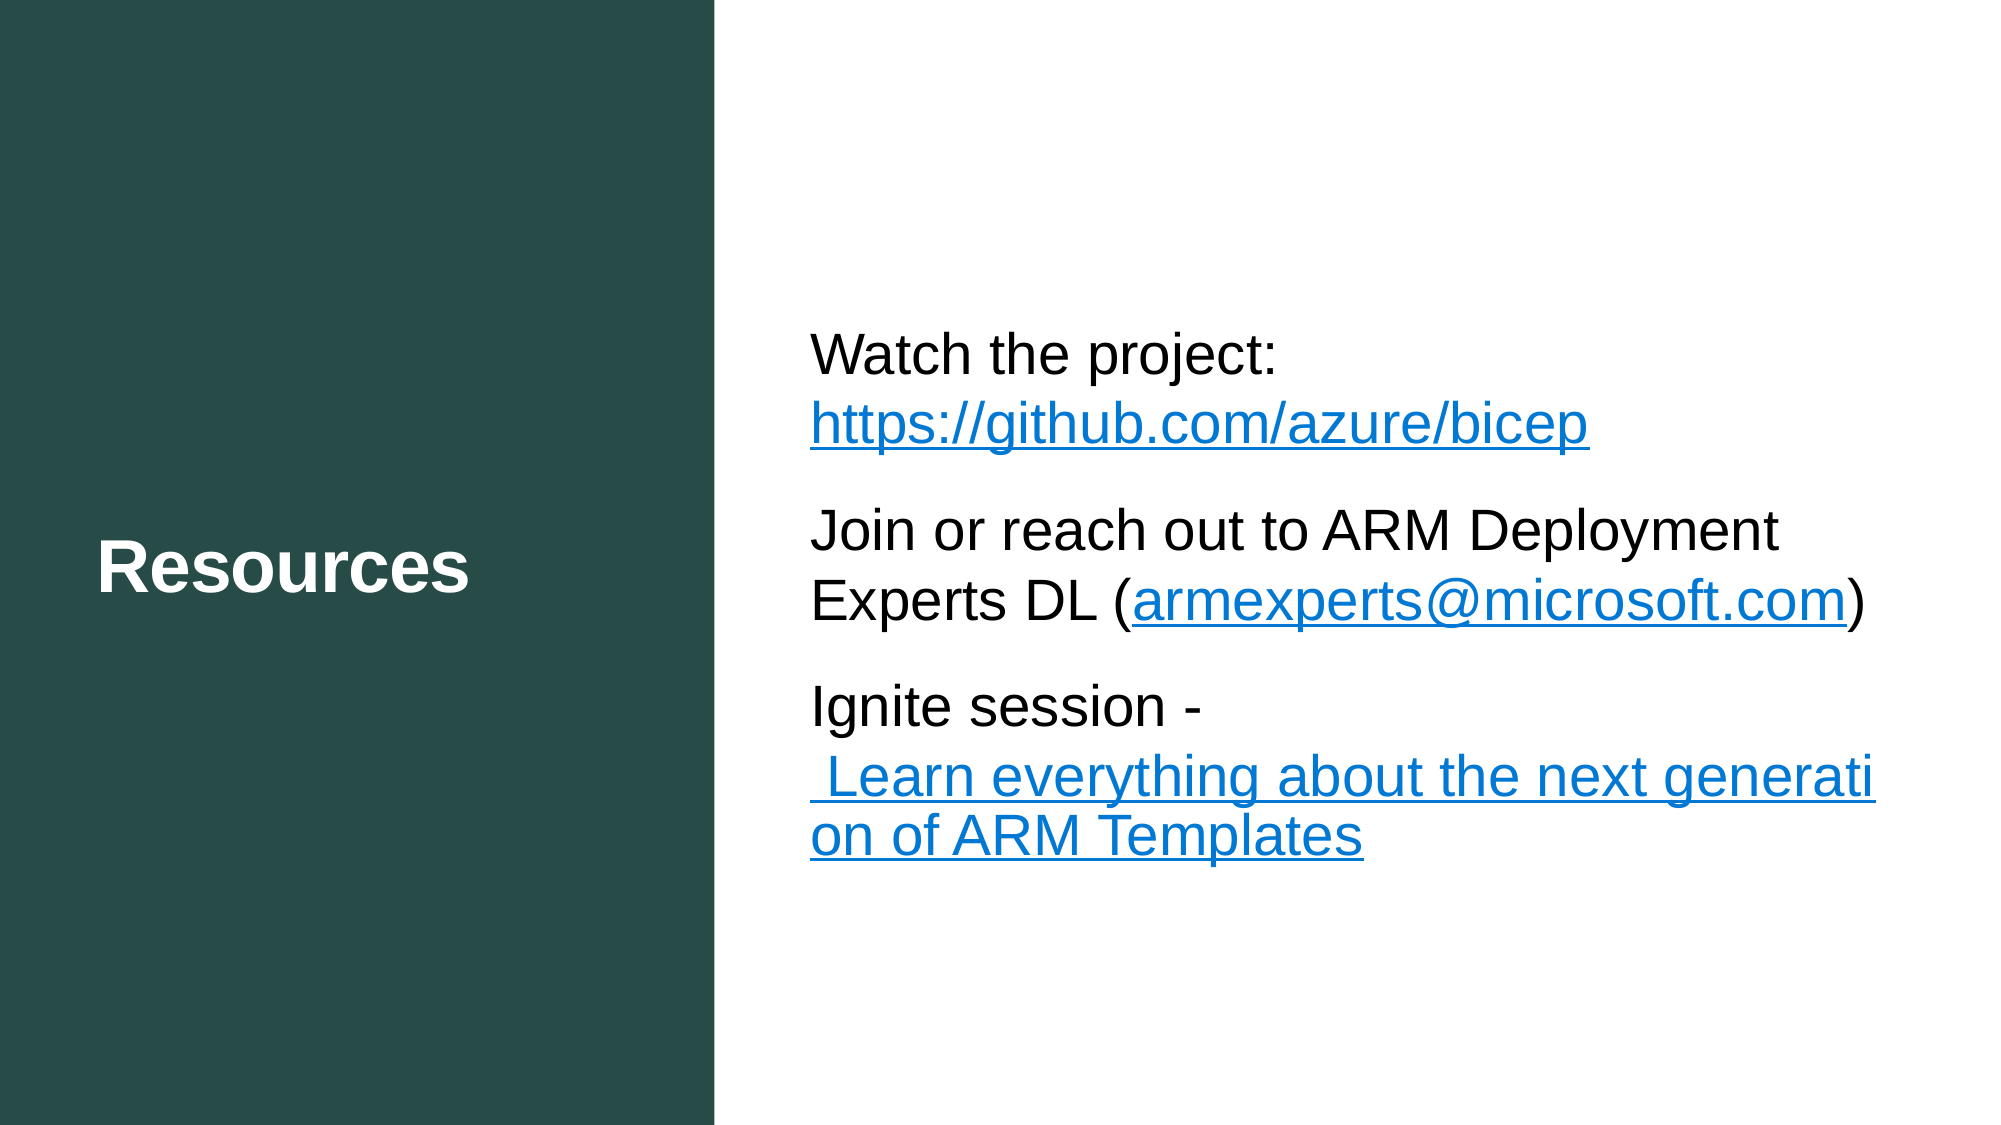

# Resources
Watch the project: https://github.com/azure/bicep
Join or reach out to ARM Deployment Experts DL (armexperts@microsoft.com)
Ignite session -  Learn everything about the next generation of ARM Templates